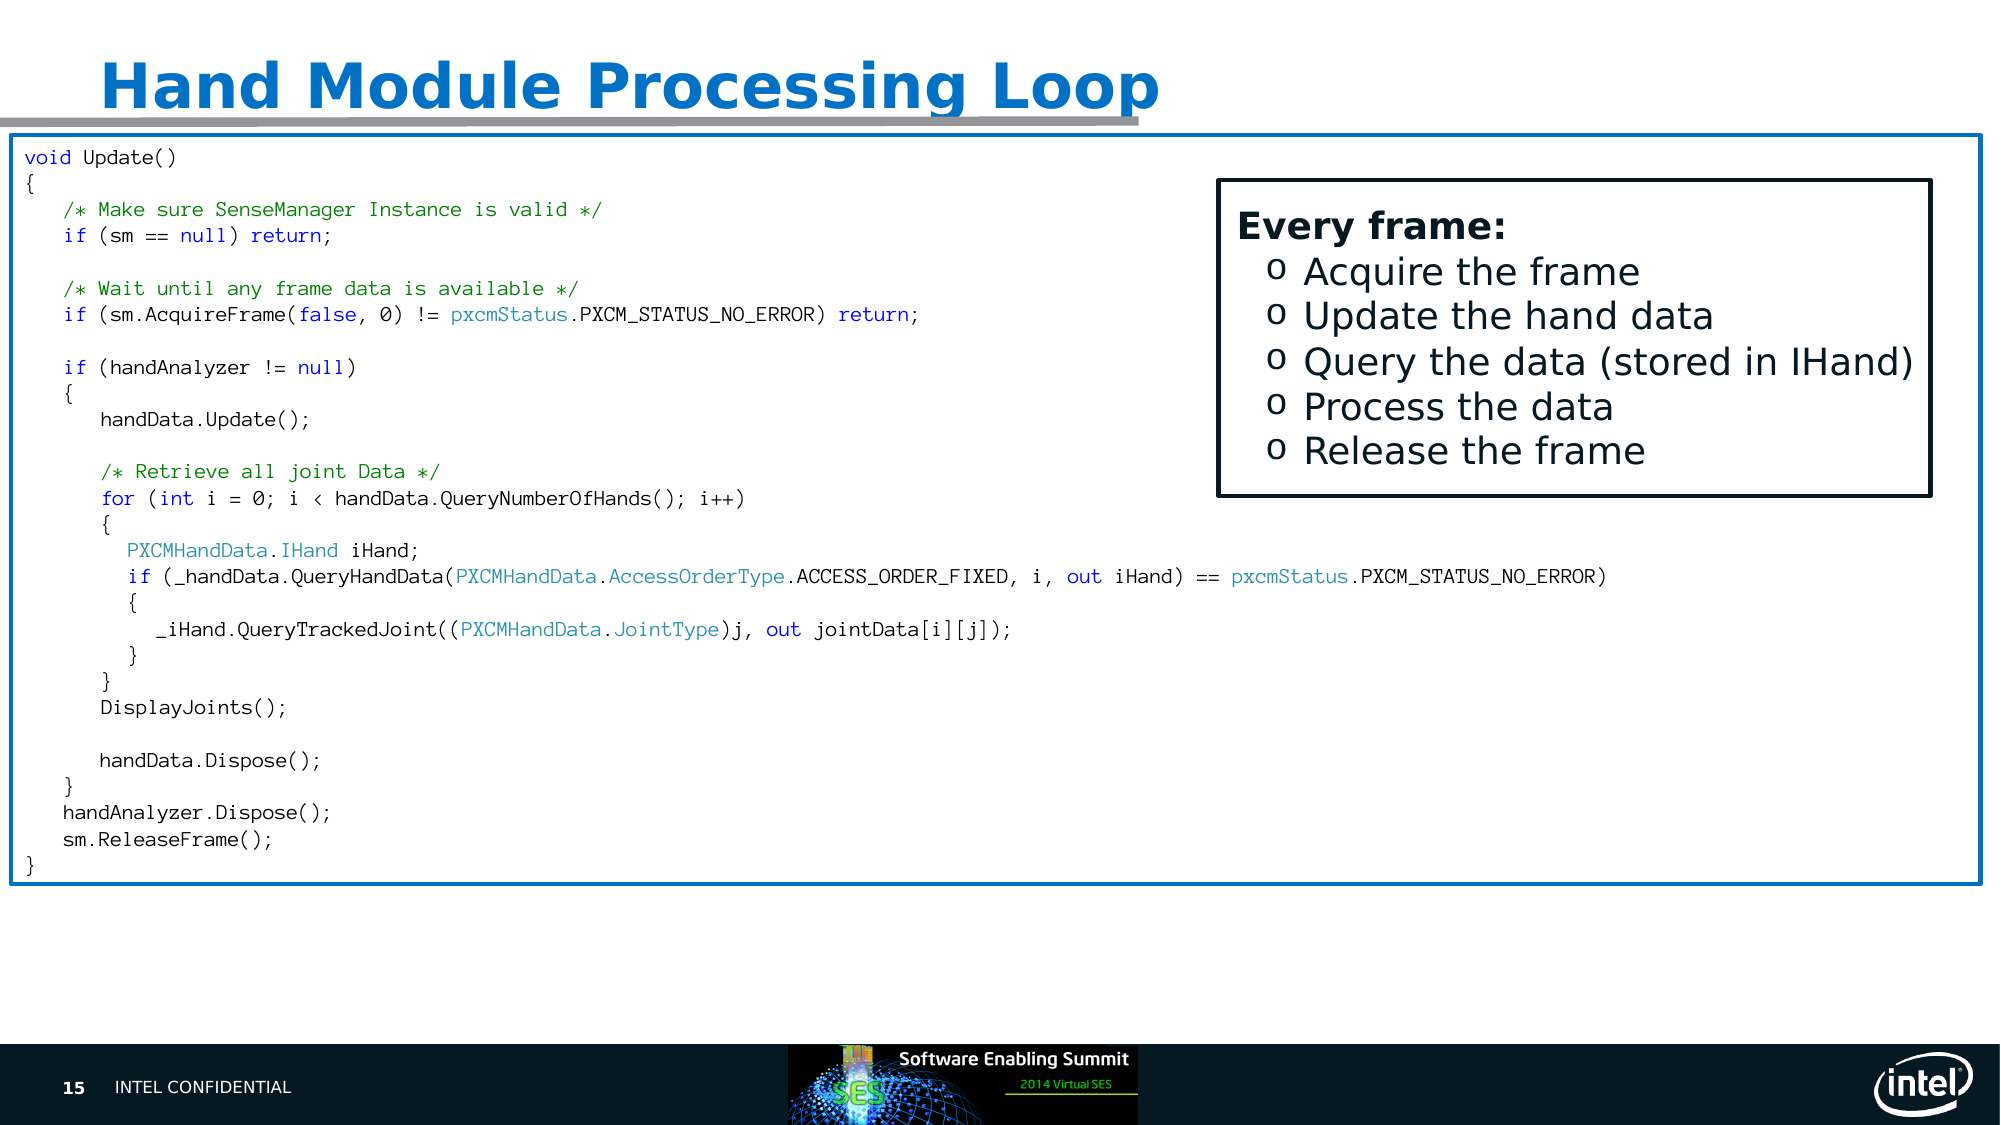

# Hand Module Processing Loop
void Update()
{
/* Make sure SenseManager Instance is valid */
if (sm == null) return;

/* Wait until any frame data is available */
if (sm.AcquireFrame(false, 0) != pxcmStatus.PXCM_STATUS_NO_ERROR) return;

if (handAnalyzer != null)
{
handData.Update();

/* Retrieve all joint Data */
for (int i = 0; i < handData.QueryNumberOfHands(); i++)
{
PXCMHandData.IHand iHand;
if (_handData.QueryHandData(PXCMHandData.AccessOrderType.ACCESS_ORDER_FIXED, i, out iHand) == pxcmStatus.PXCM_STATUS_NO_ERROR)
{
_iHand.QueryTrackedJoint((PXCMHandData.JointType)j, out jointData[i][j]);
}
}
DisplayJoints();

handData.Dispose();
}
handAnalyzer.Dispose();
sm.ReleaseFrame();
}
Every frame:
Acquire the frame
Update the hand data
Query the data (stored in IHand)
Process the data
Release the frame
15